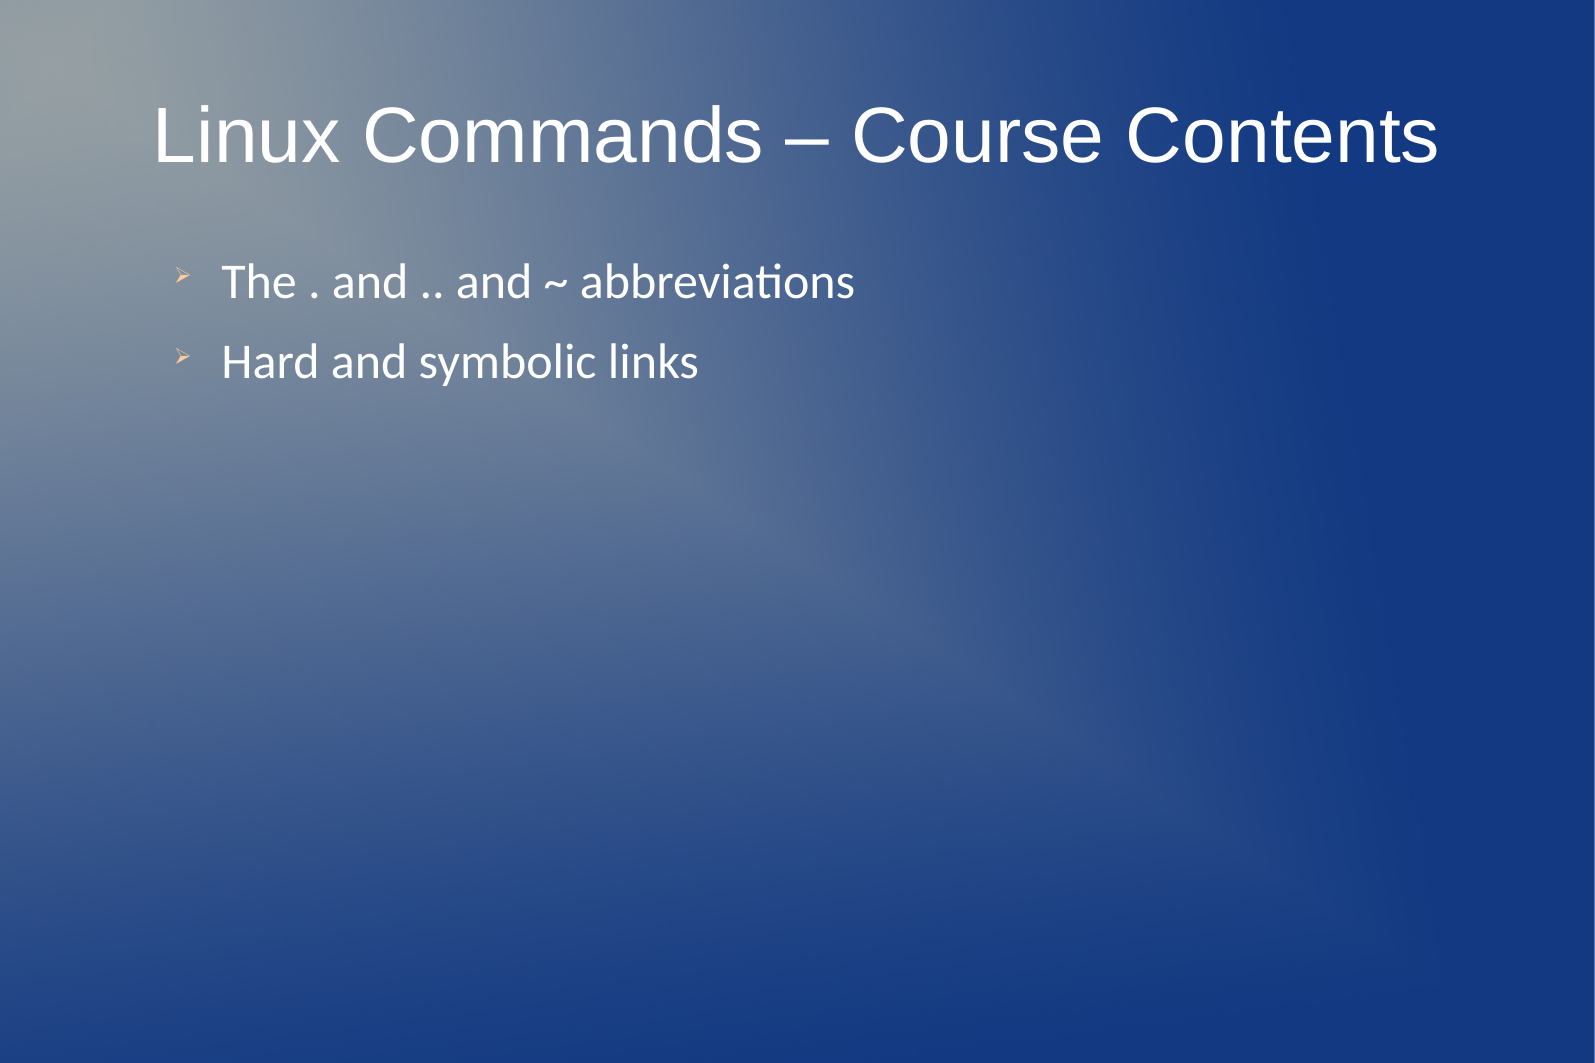

Linux Commands – Course Contents
The . and .. and ~ abbreviations
Hard and symbolic links